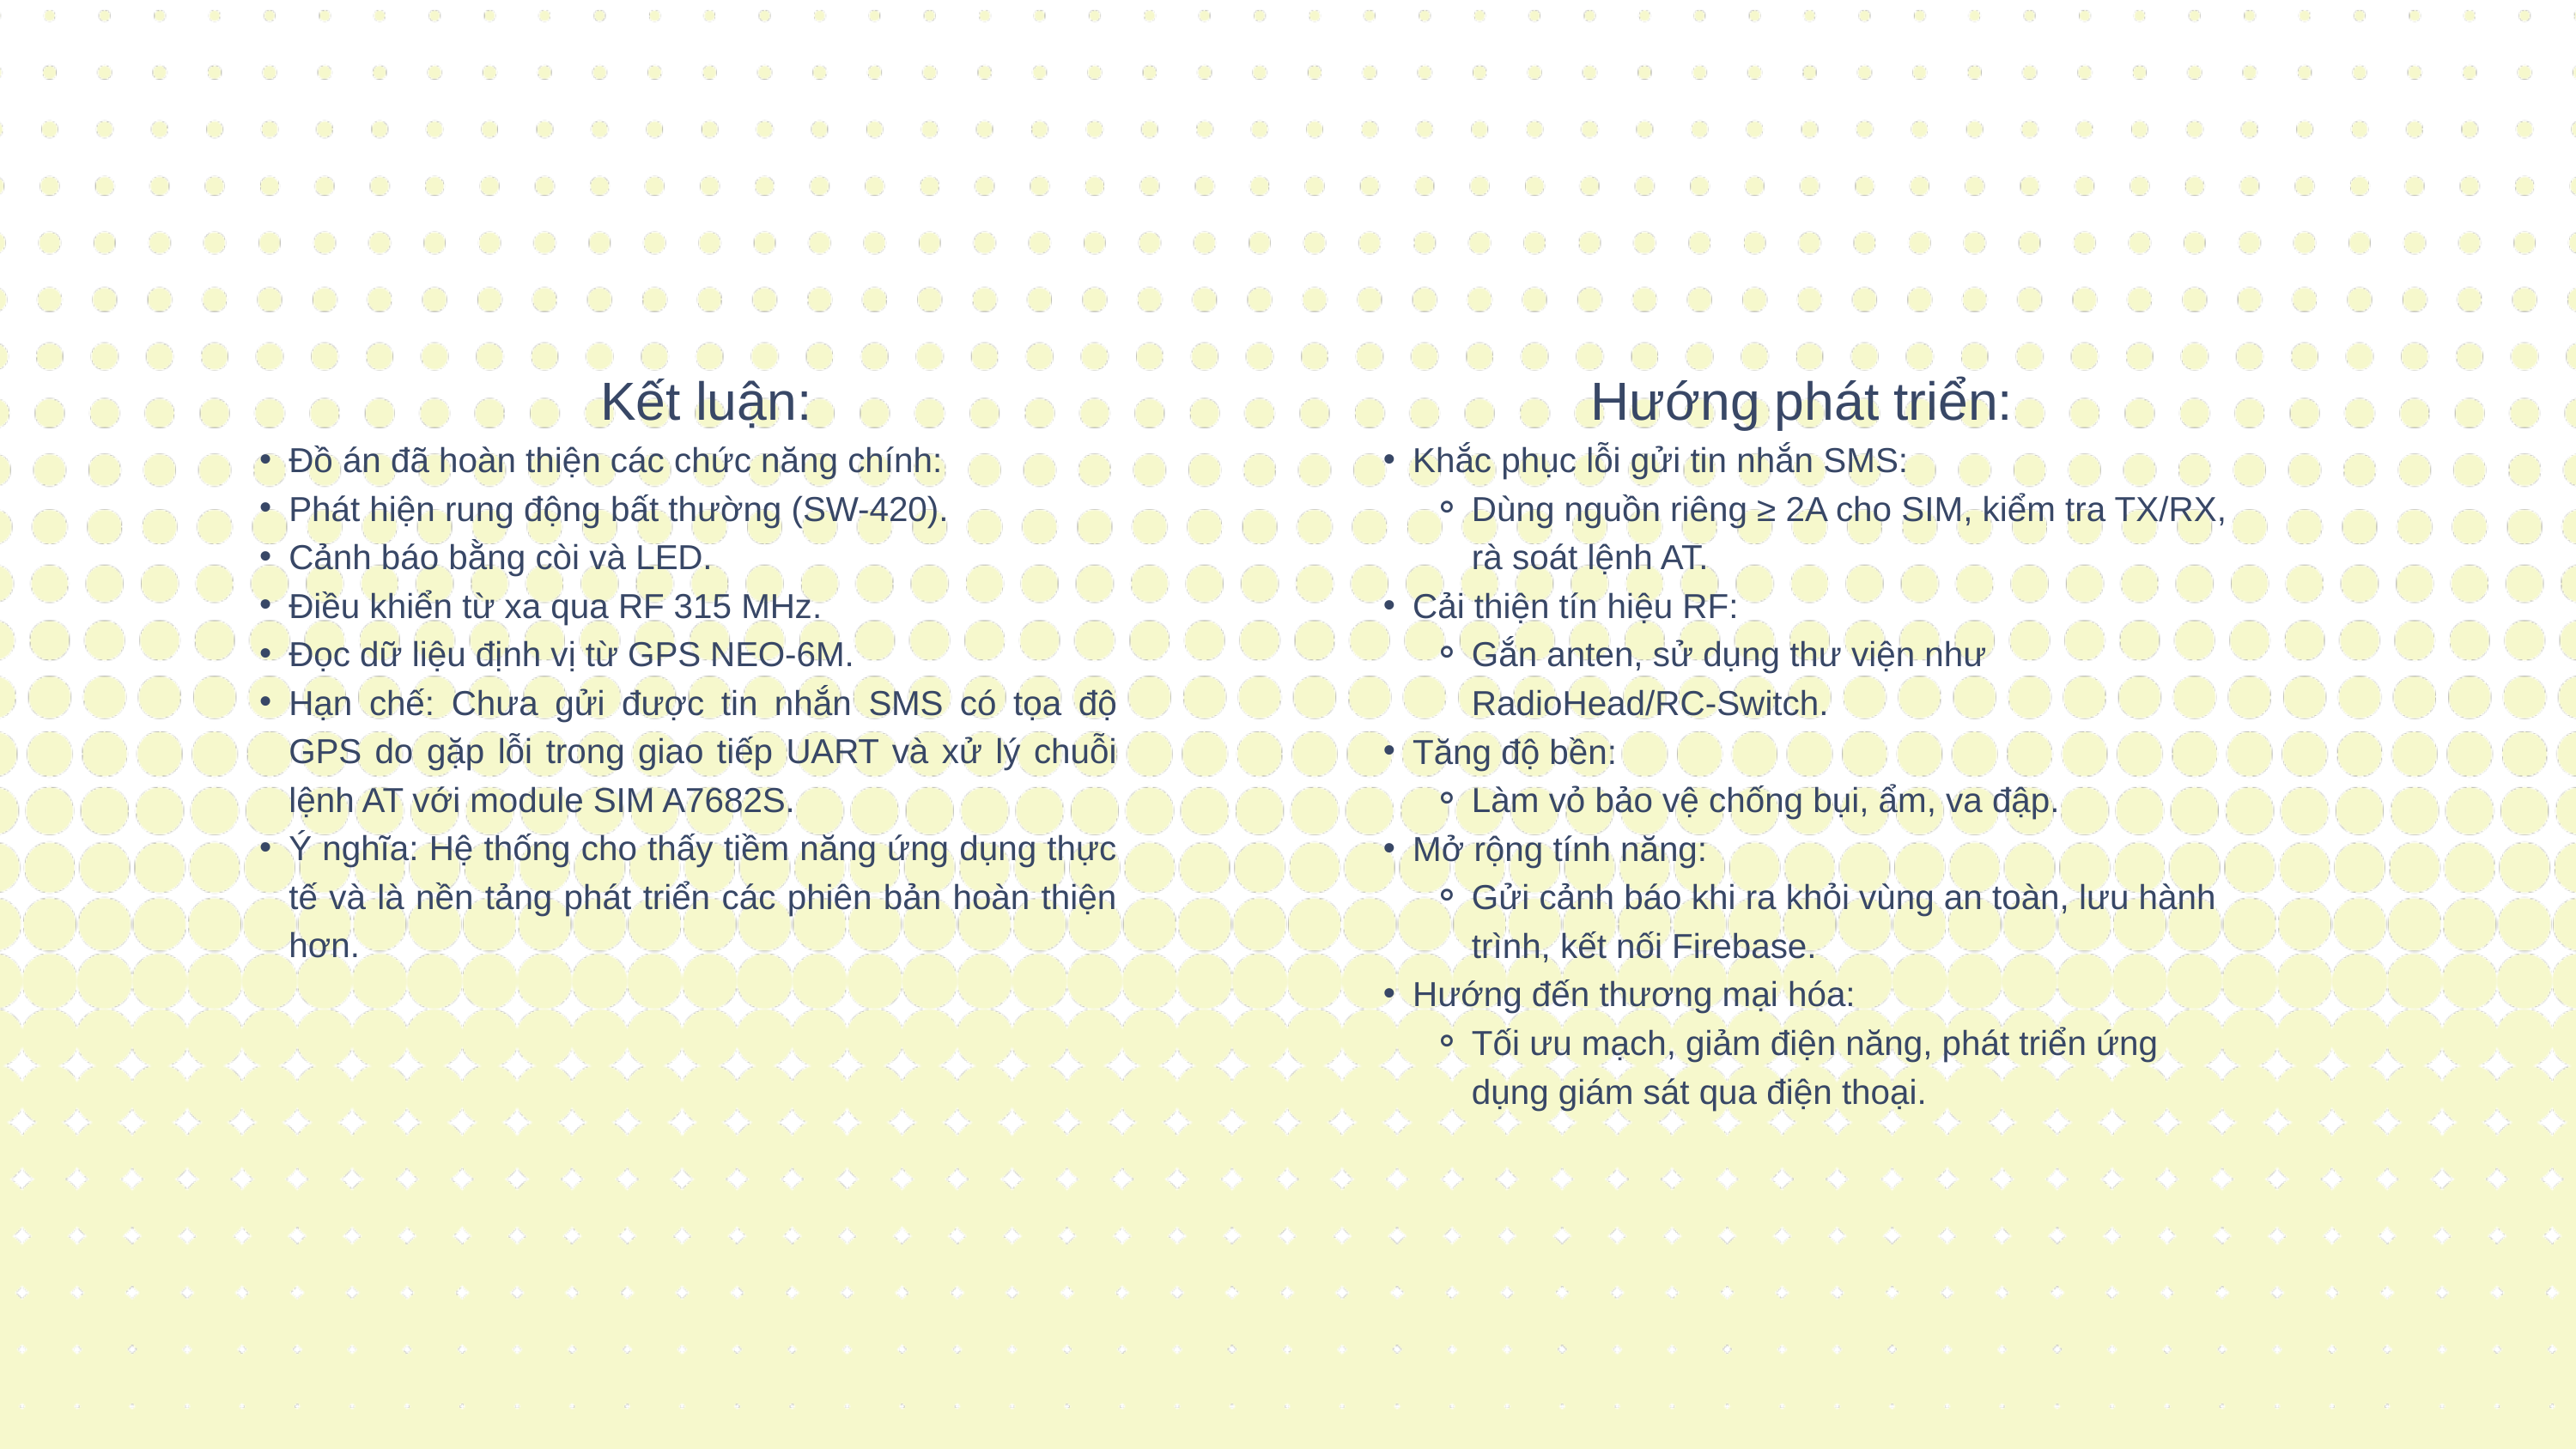

Kết luận:
Đồ án đã hoàn thiện các chức năng chính:
Phát hiện rung động bất thường (SW-420).
Cảnh báo bằng còi và LED.
Điều khiển từ xa qua RF 315 MHz.
Đọc dữ liệu định vị từ GPS NEO-6M.
Hạn chế: Chưa gửi được tin nhắn SMS có tọa độ GPS do gặp lỗi trong giao tiếp UART và xử lý chuỗi lệnh AT với module SIM A7682S.
Ý nghĩa: Hệ thống cho thấy tiềm năng ứng dụng thực tế và là nền tảng phát triển các phiên bản hoàn thiện hơn.

                Hướng phát triển:
Khắc phục lỗi gửi tin nhắn SMS:
Dùng nguồn riêng ≥ 2A cho SIM, kiểm tra TX/RX, rà soát lệnh AT.
Cải thiện tín hiệu RF:
Gắn anten, sử dụng thư viện như RadioHead/RC-Switch.
Tăng độ bền:
Làm vỏ bảo vệ chống bụi, ẩm, va đập.
Mở rộng tính năng:
Gửi cảnh báo khi ra khỏi vùng an toàn, lưu hành trình, kết nối Firebase.
Hướng đến thương mại hóa:
Tối ưu mạch, giảm điện năng, phát triển ứng dụng giám sát qua điện thoại.